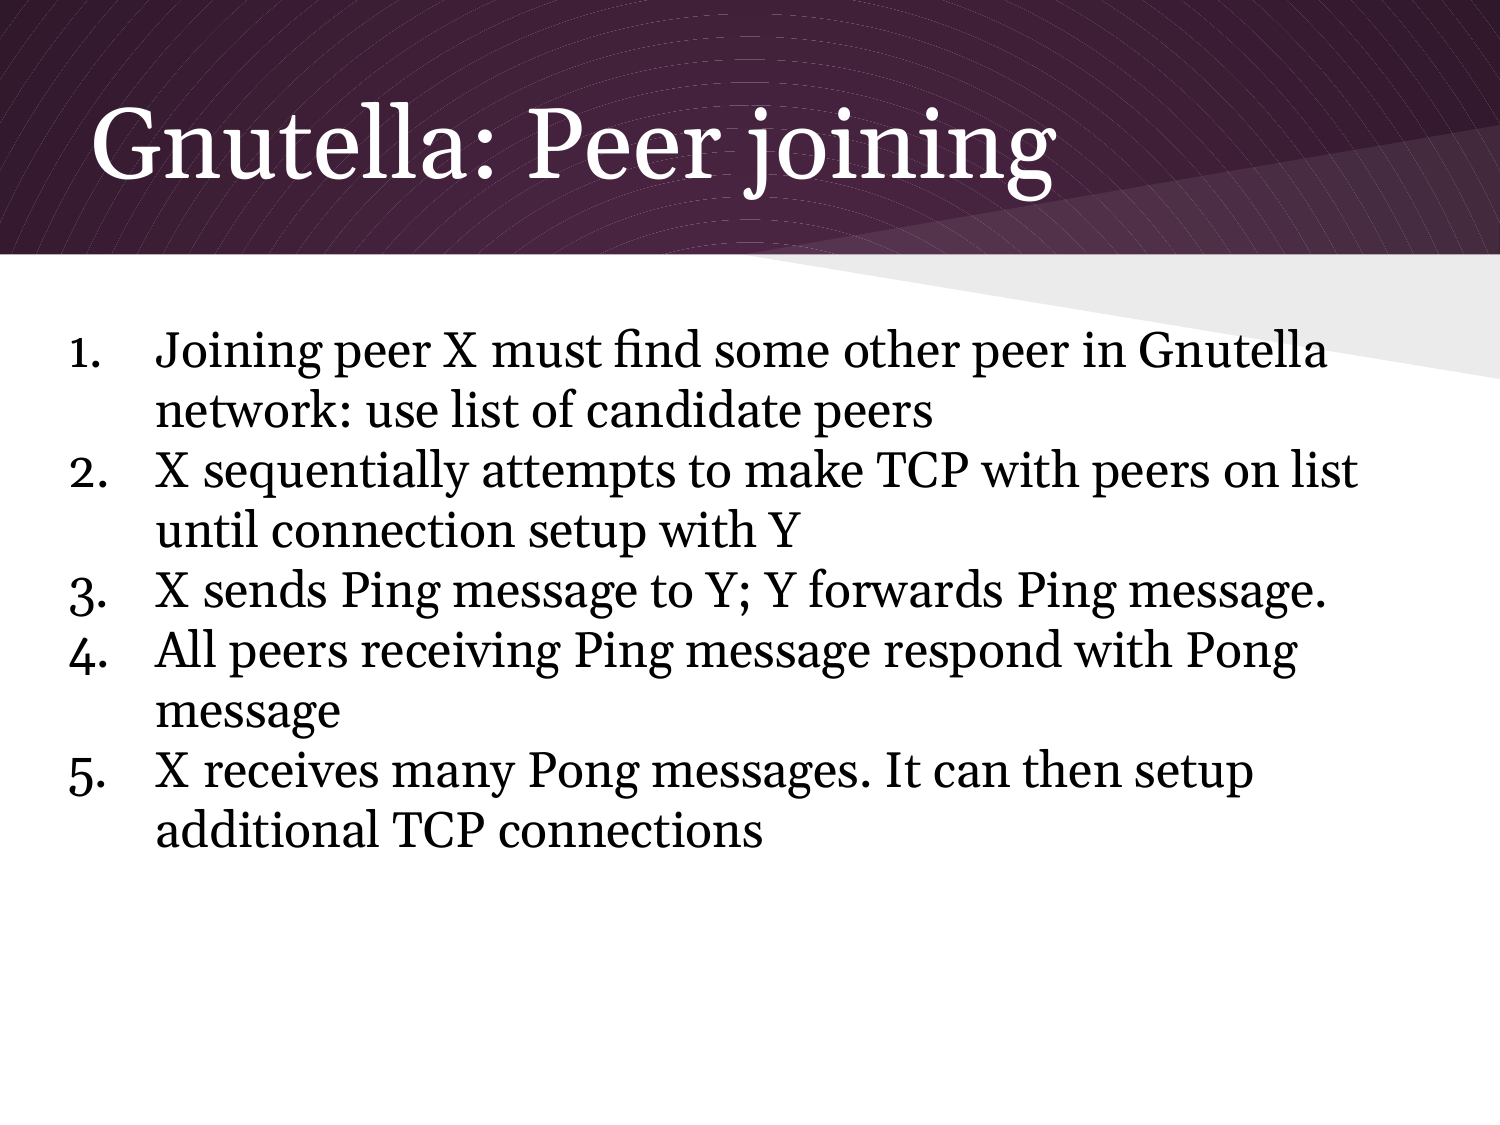

# Gnutella: Peer joining
Joining peer X must find some other peer in Gnutella network: use list of candidate peers
X sequentially attempts to make TCP with peers on list until connection setup with Y
X sends Ping message to Y; Y forwards Ping message.
All peers receiving Ping message respond with Pong message
X receives many Pong messages. It can then setup additional TCP connections